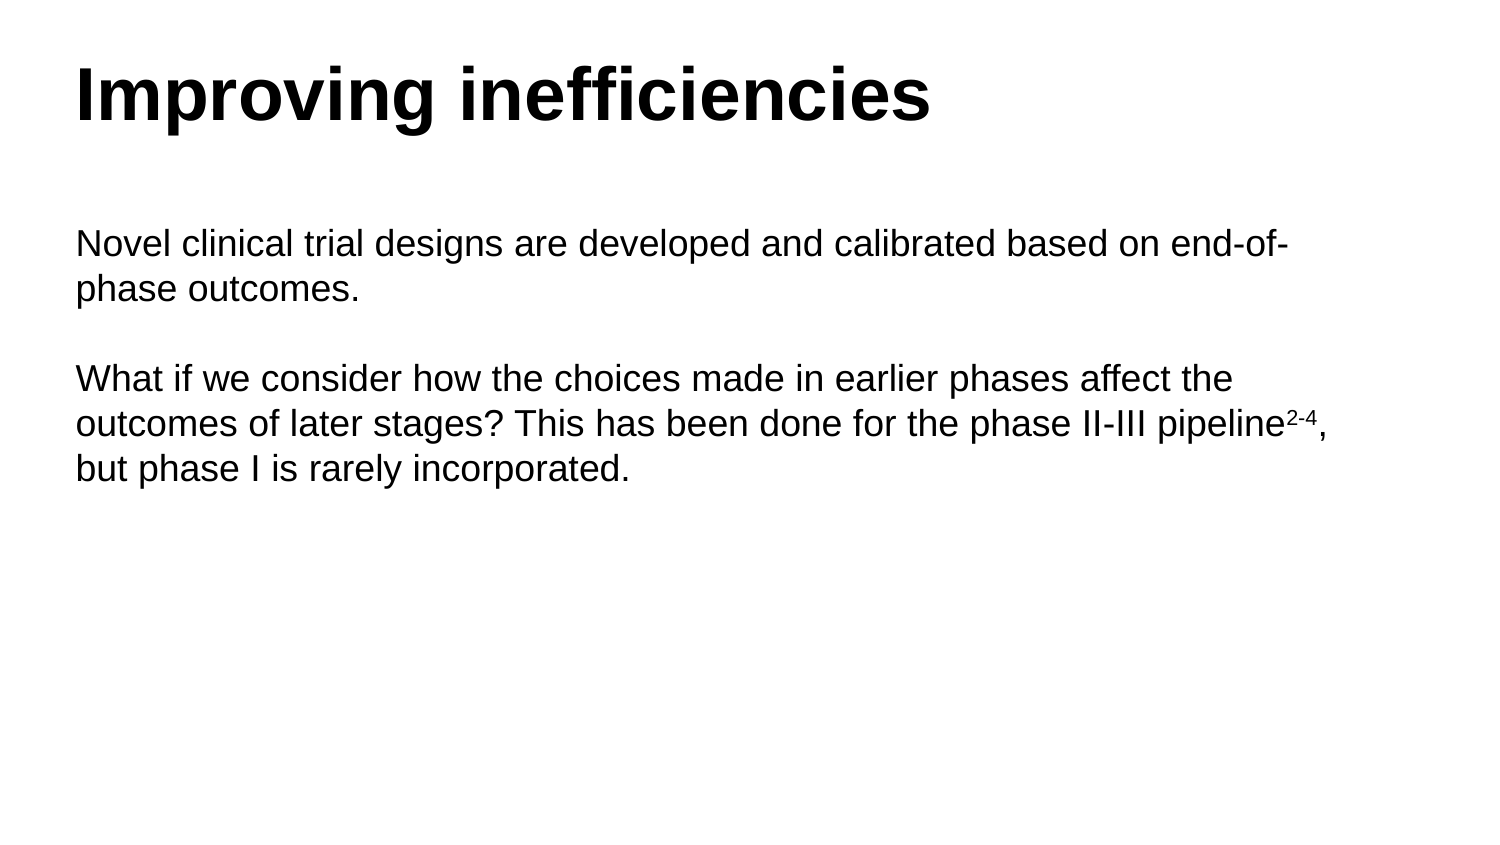

Improving inefficiencies
Novel clinical trial designs are developed and calibrated based on end-of-phase outcomes.

What if we consider how the choices made in earlier phases affect the outcomes of later stages? This has been done for the phase II-III pipeline2-4, but phase I is rarely incorporated.